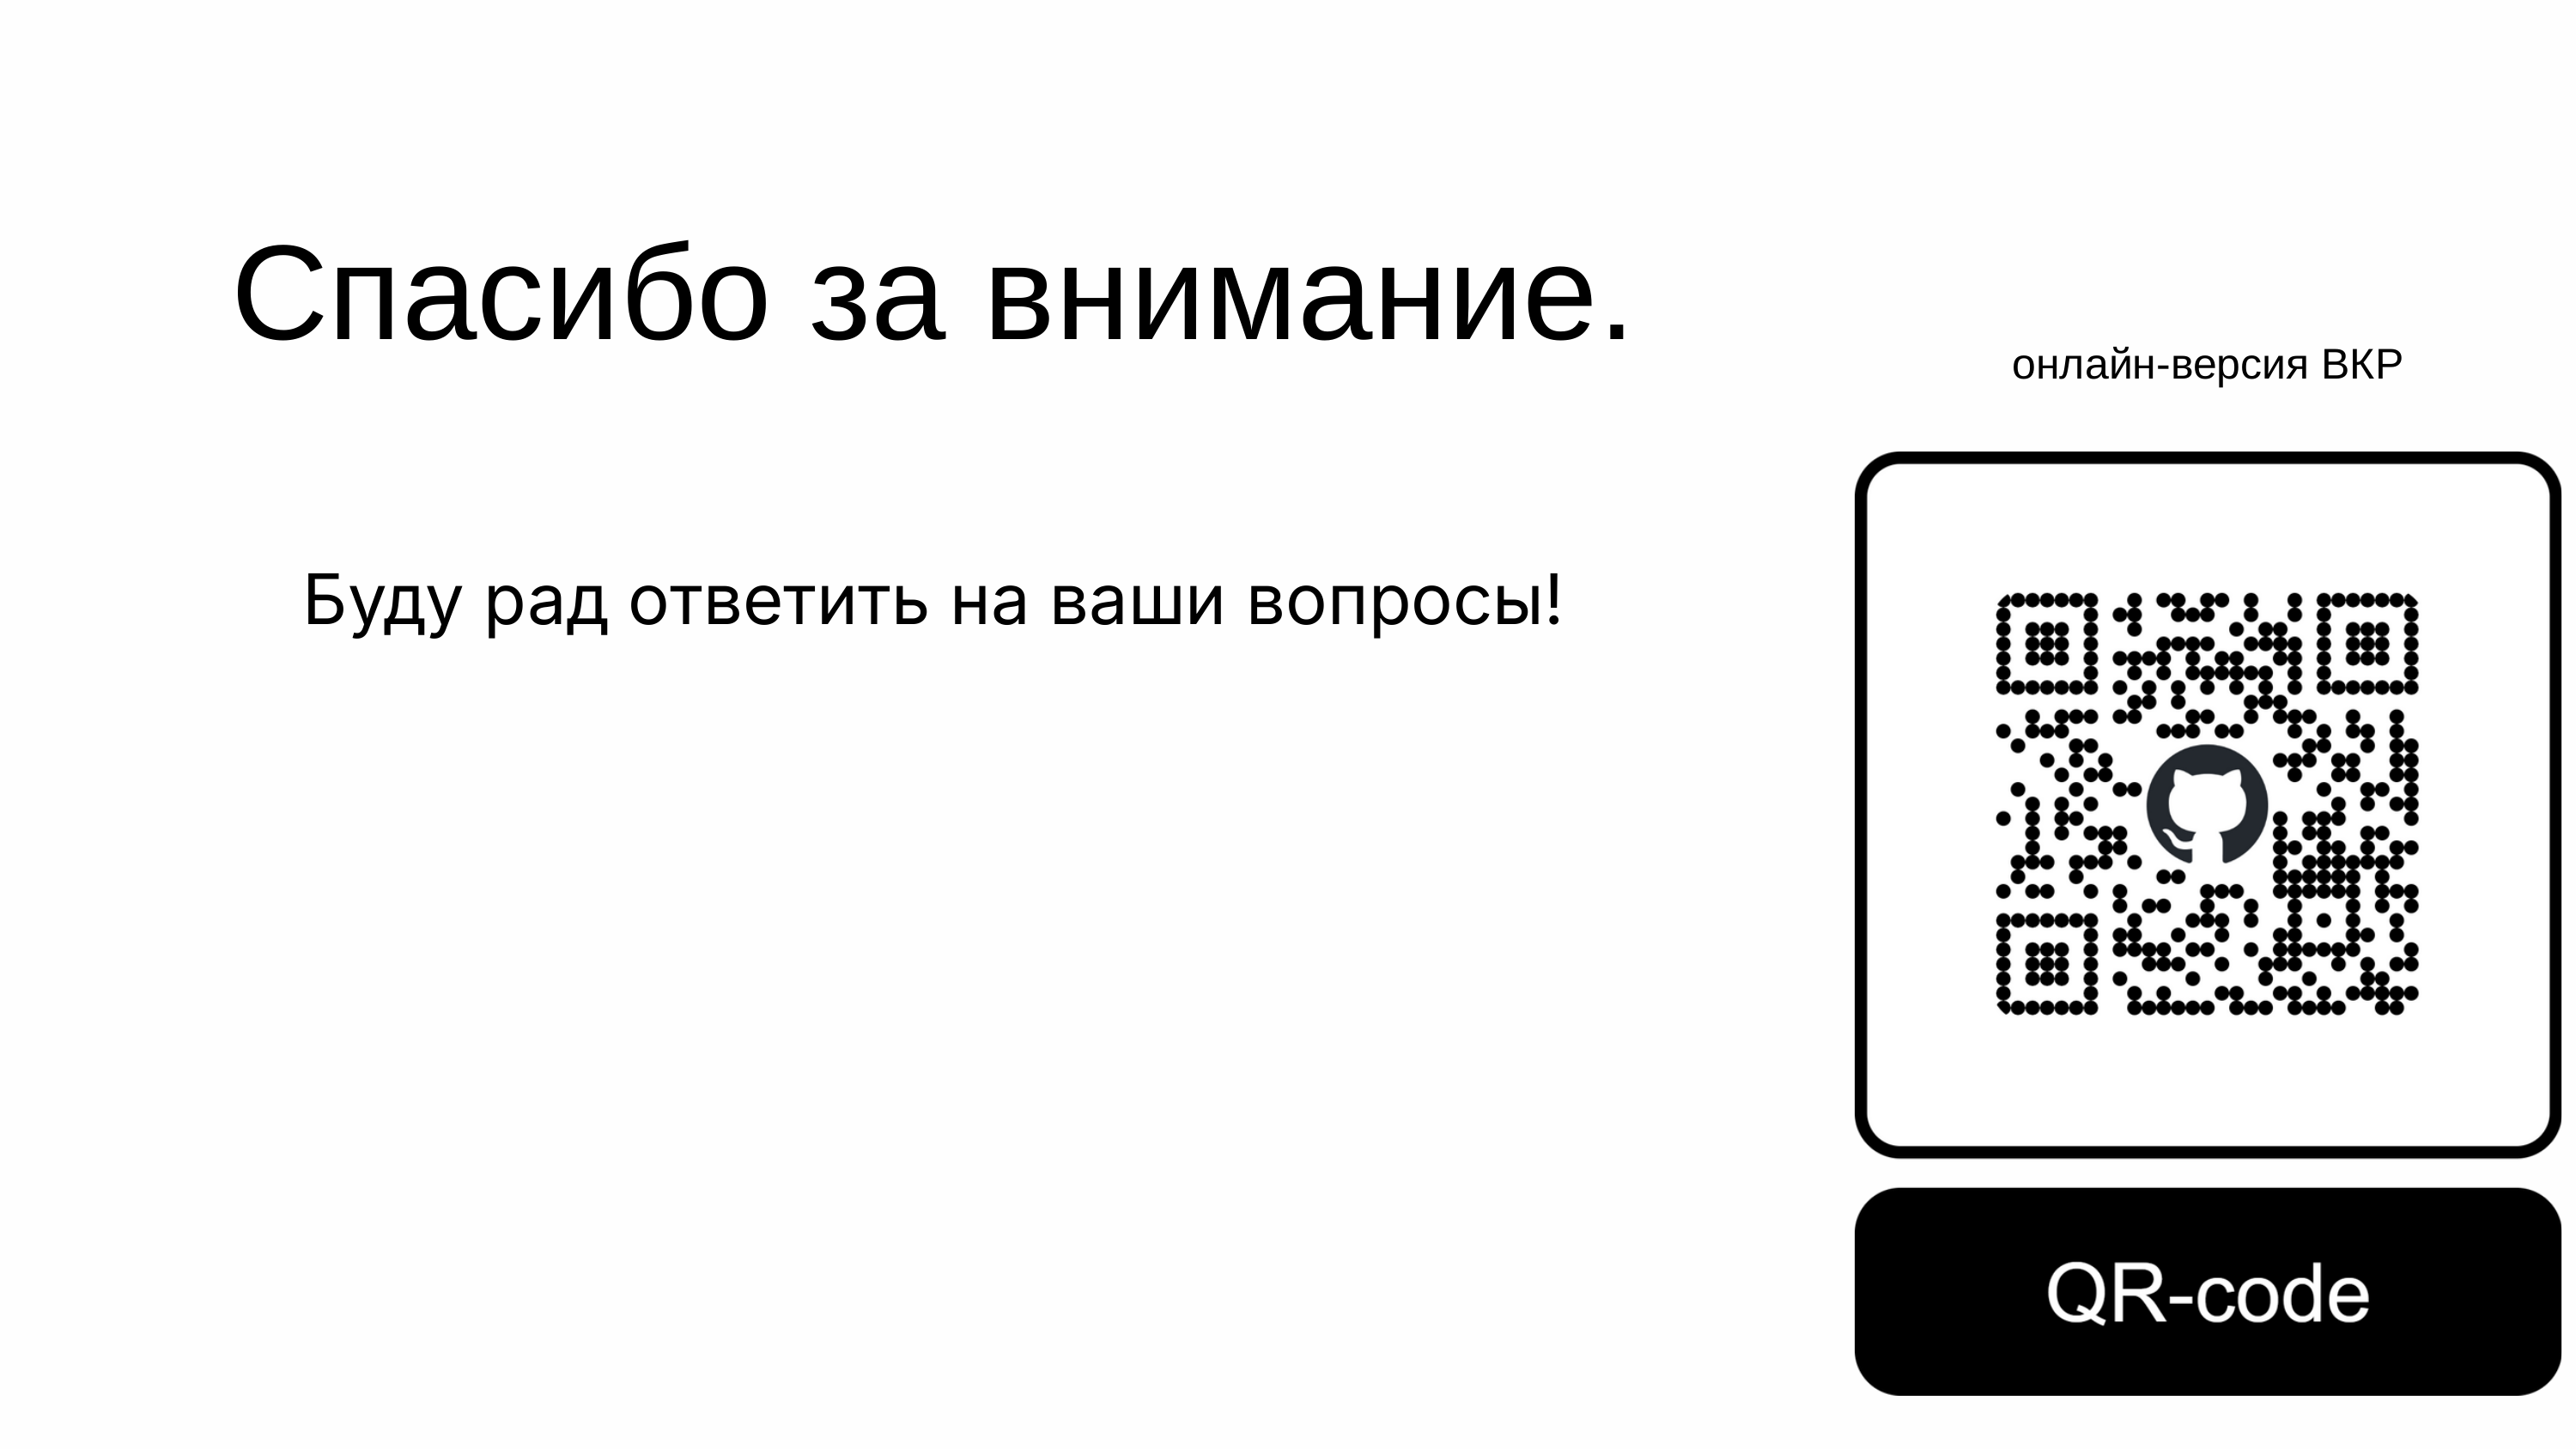

Спасибо за внимание.
онлайн-версия ВКР

Буду рад ответить на ваши вопросы!